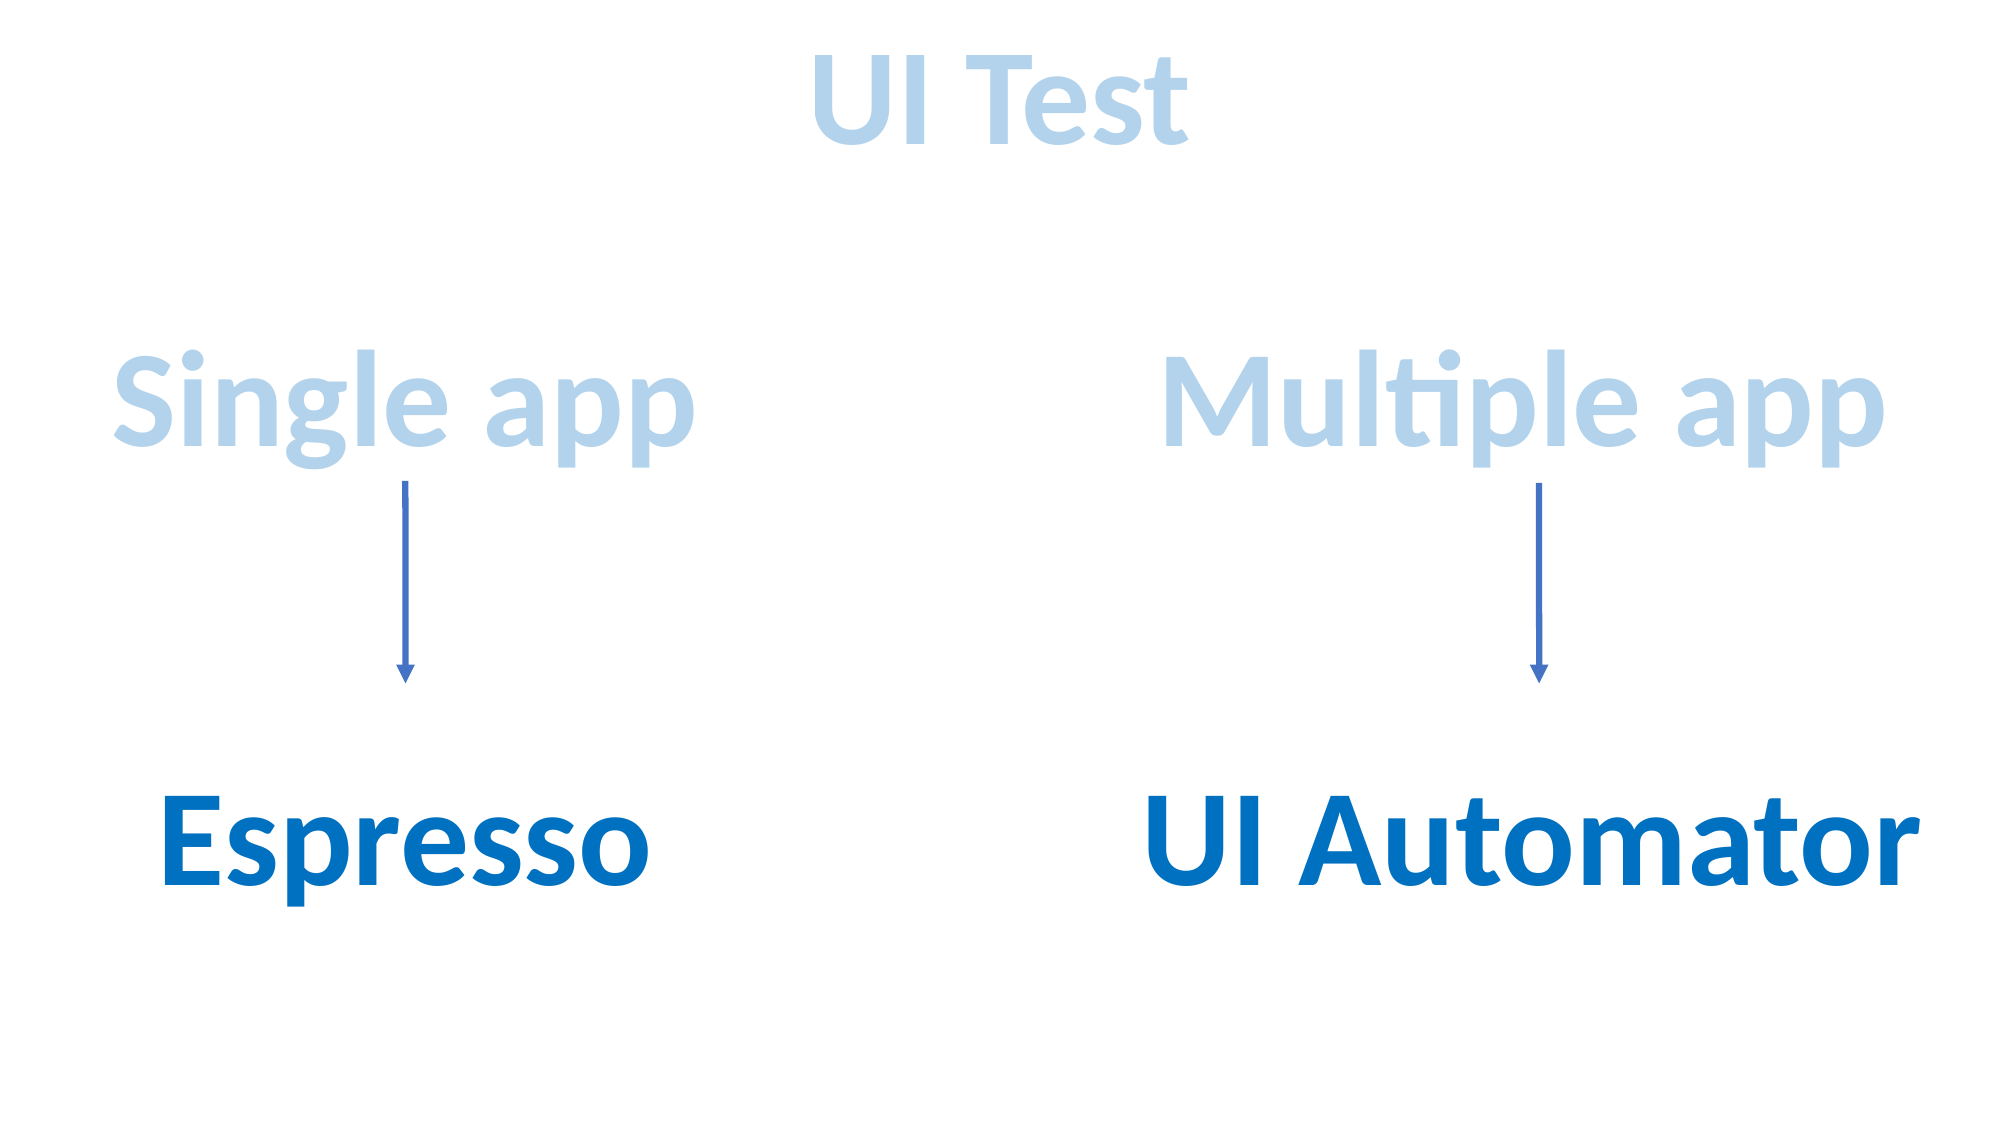

UI Test
Single app
Multiple app
Espresso
UI Automator